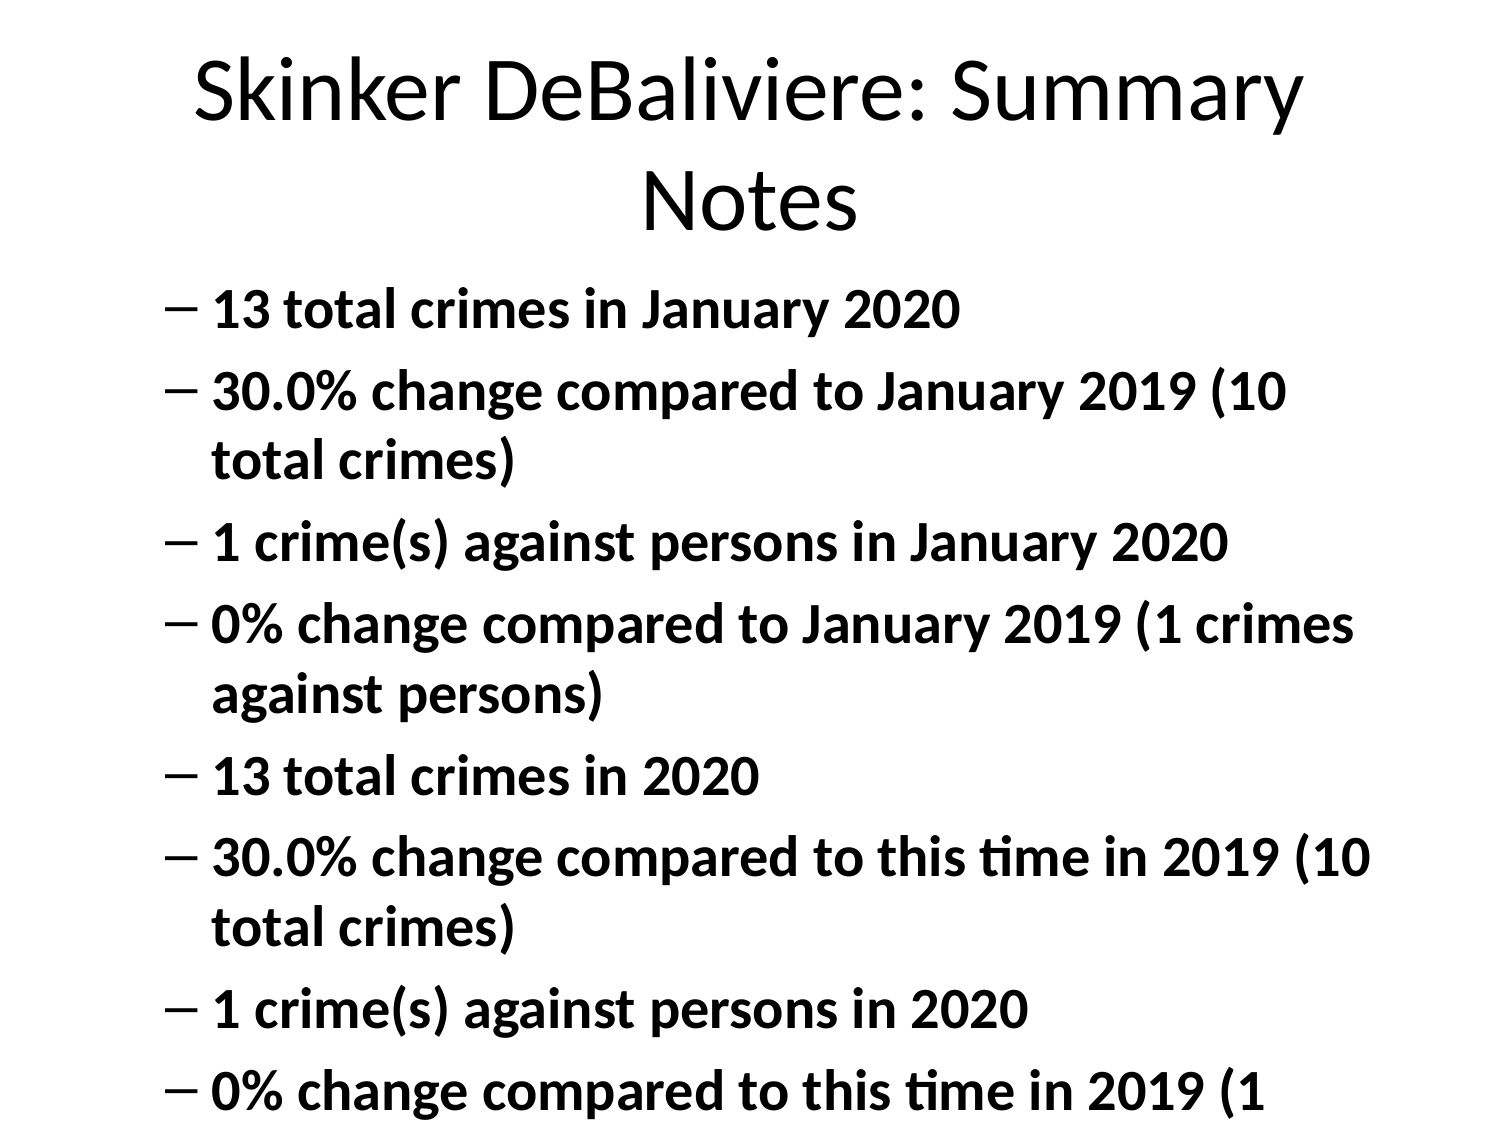

# Skinker DeBaliviere: Summary Notes
13 total crimes in January 2020
30.0% change compared to January 2019 (10 total crimes)
1 crime(s) against persons in January 2020
0% change compared to January 2019 (1 crimes against persons)
13 total crimes in 2020
30.0% change compared to this time in 2019 (10 total crimes)
1 crime(s) against persons in 2020
0% change compared to this time in 2019 (1 crimes against persons)